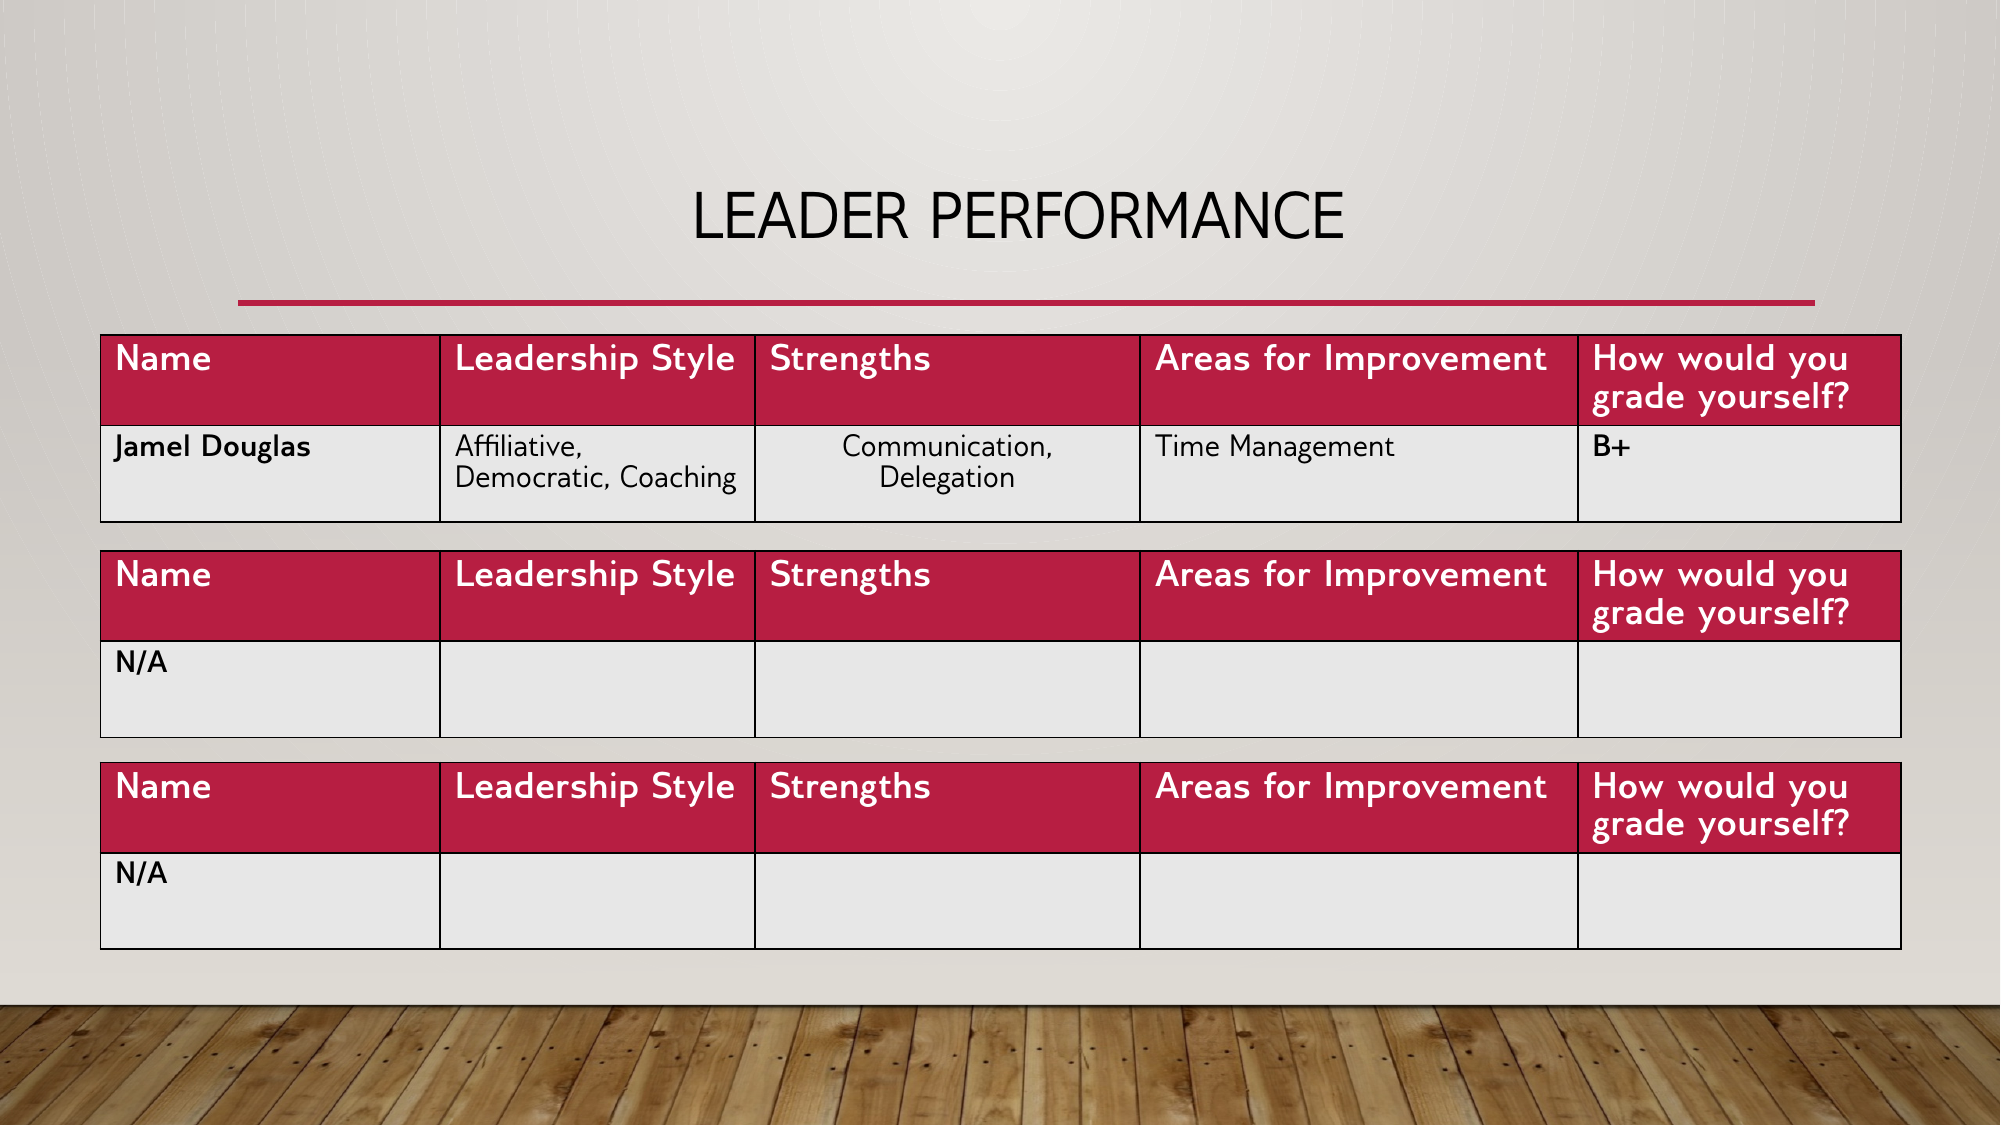

# Leader Performance
| Name | Leadership Style | Strengths | Areas for Improvement | How would you grade yourself? |
| --- | --- | --- | --- | --- |
| Jamel Douglas | Affiliative, Democratic, Coaching | Communication, Delegation | Time Management | B+ |
| Name | Leadership Style | Strengths | Areas for Improvement | How would you grade yourself? |
| --- | --- | --- | --- | --- |
| N/A |  |  |  |  |
| Name | Leadership Style | Strengths | Areas for Improvement | How would you grade yourself? |
| --- | --- | --- | --- | --- |
| N/A |  |  |  |  |